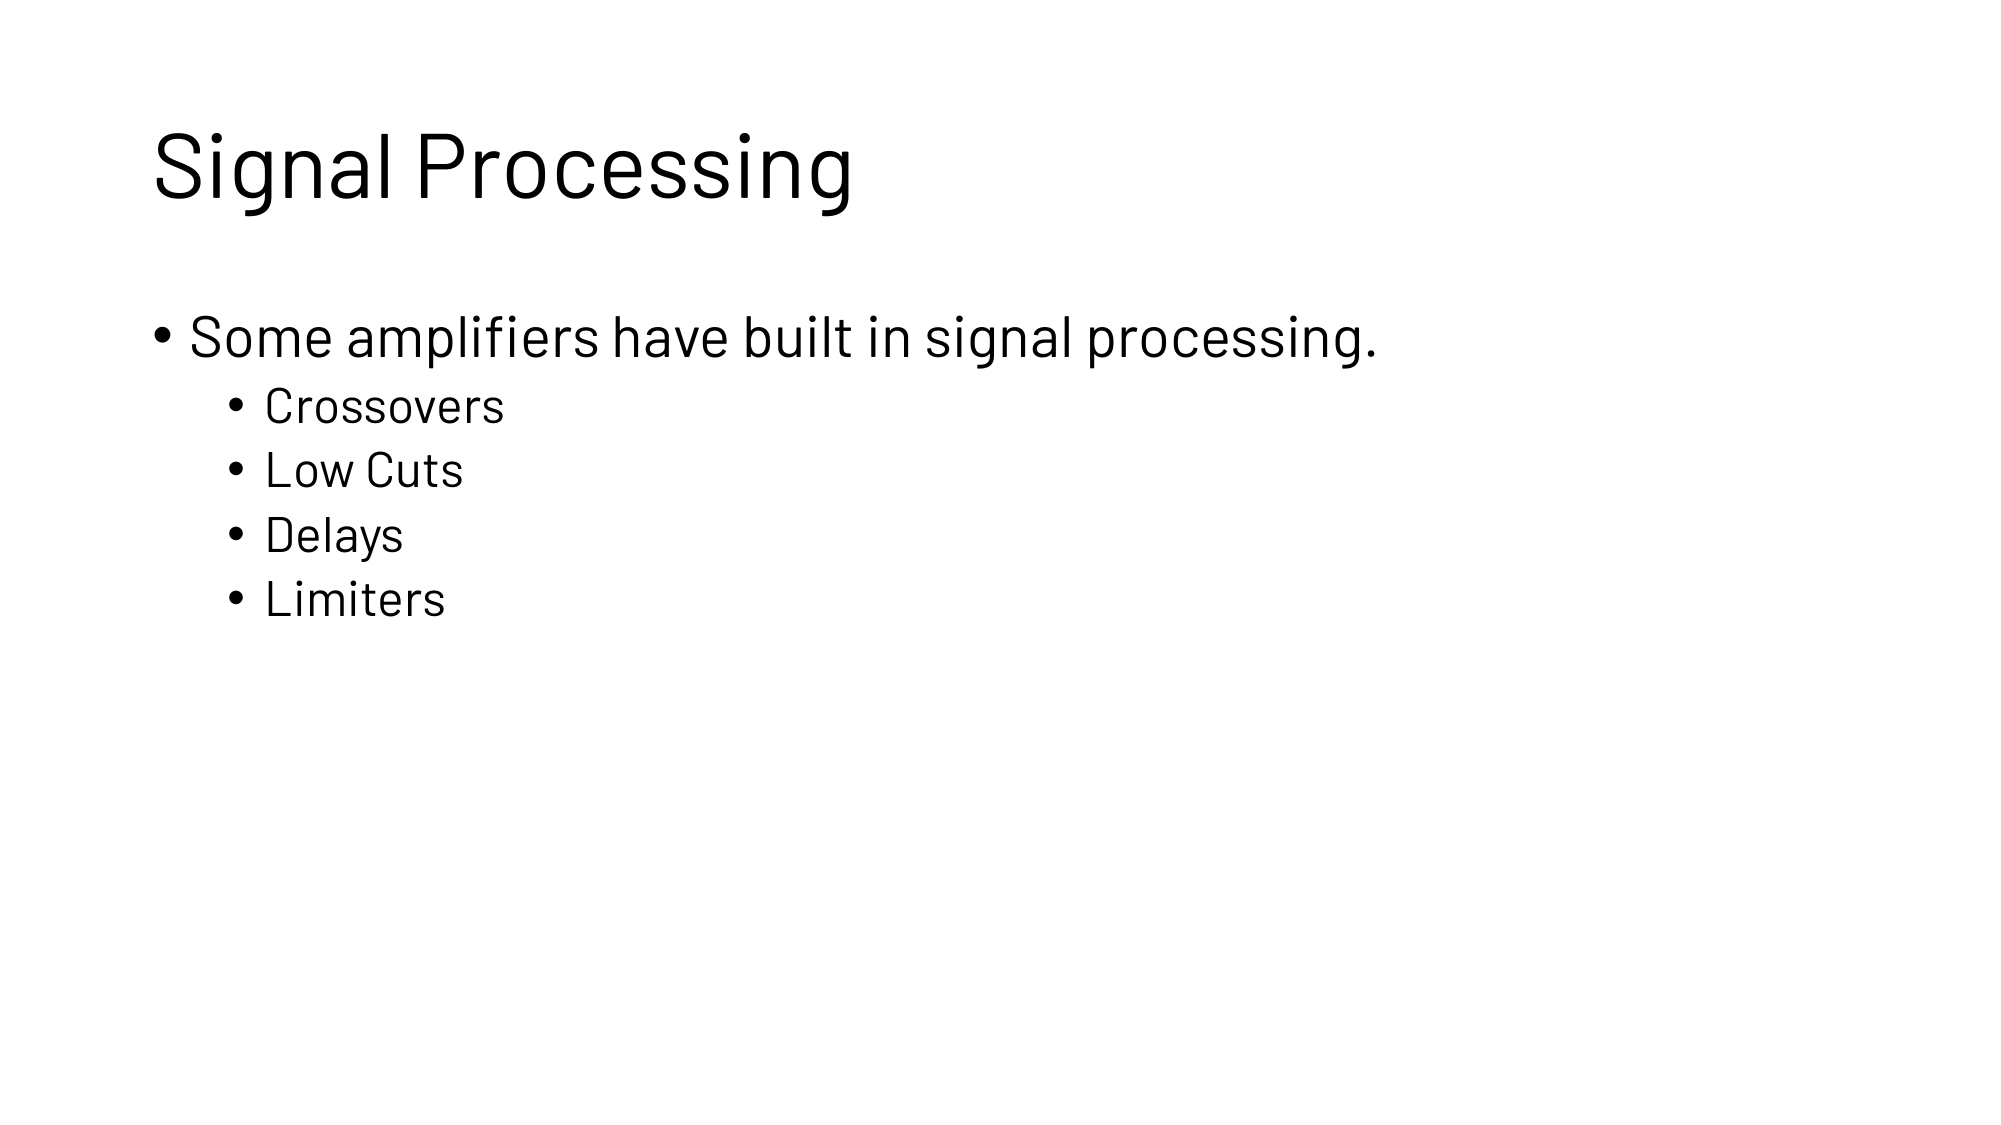

# Signal Processing
Some amplifiers have built in signal processing.
Crossovers
Low Cuts
Delays
Limiters